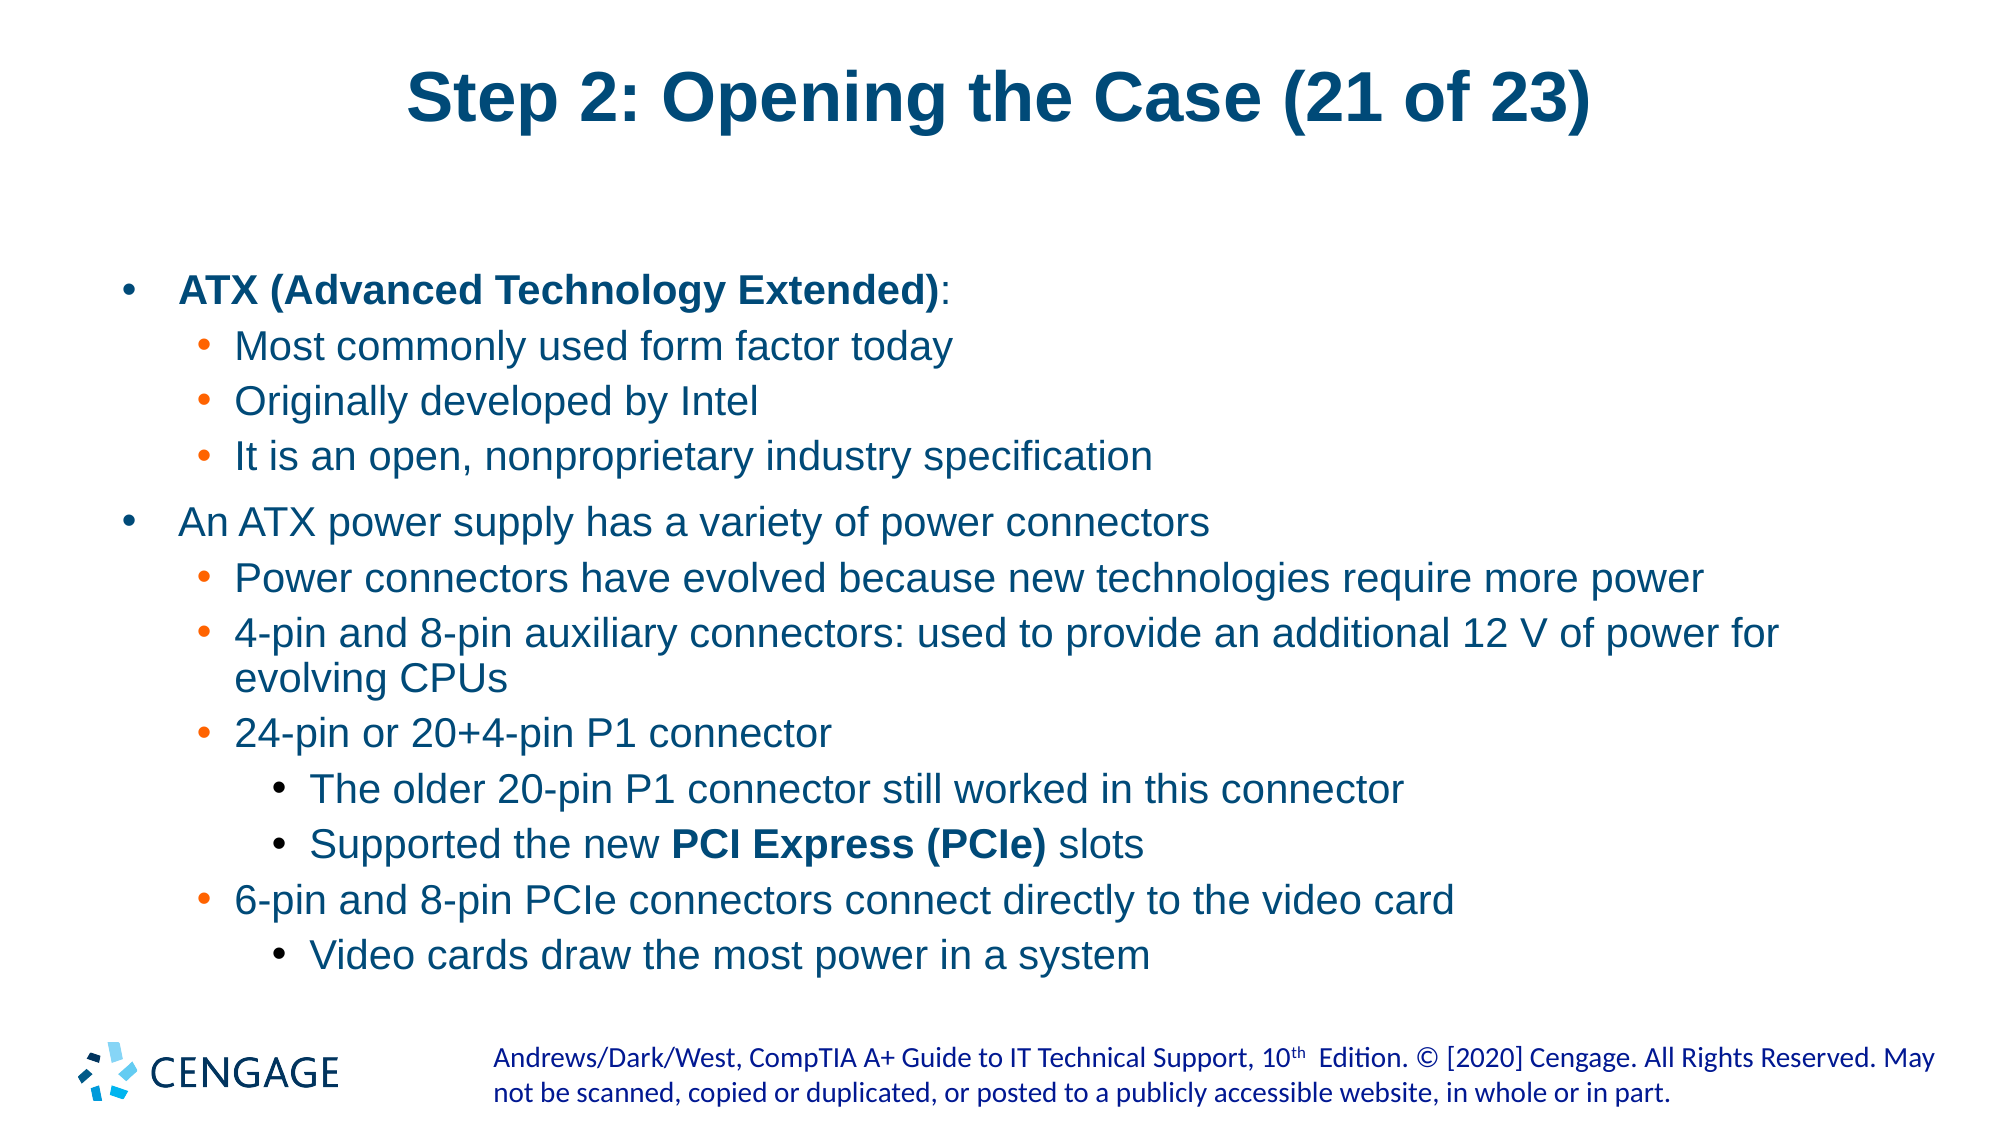

# Step 2: Opening the Case (21 of 23)
ATX (Advanced Technology Extended):
Most commonly used form factor today
Originally developed by Intel
It is an open, nonproprietary industry specification
An ATX power supply has a variety of power connectors
Power connectors have evolved because new technologies require more power
4-pin and 8-pin auxiliary connectors: used to provide an additional 12 V of power for evolving CPUs
24-pin or 20+4-pin P1 connector
The older 20-pin P1 connector still worked in this connector
Supported the new PCI Express (PCIe) slots
6-pin and 8-pin PCIe connectors connect directly to the video card
Video cards draw the most power in a system